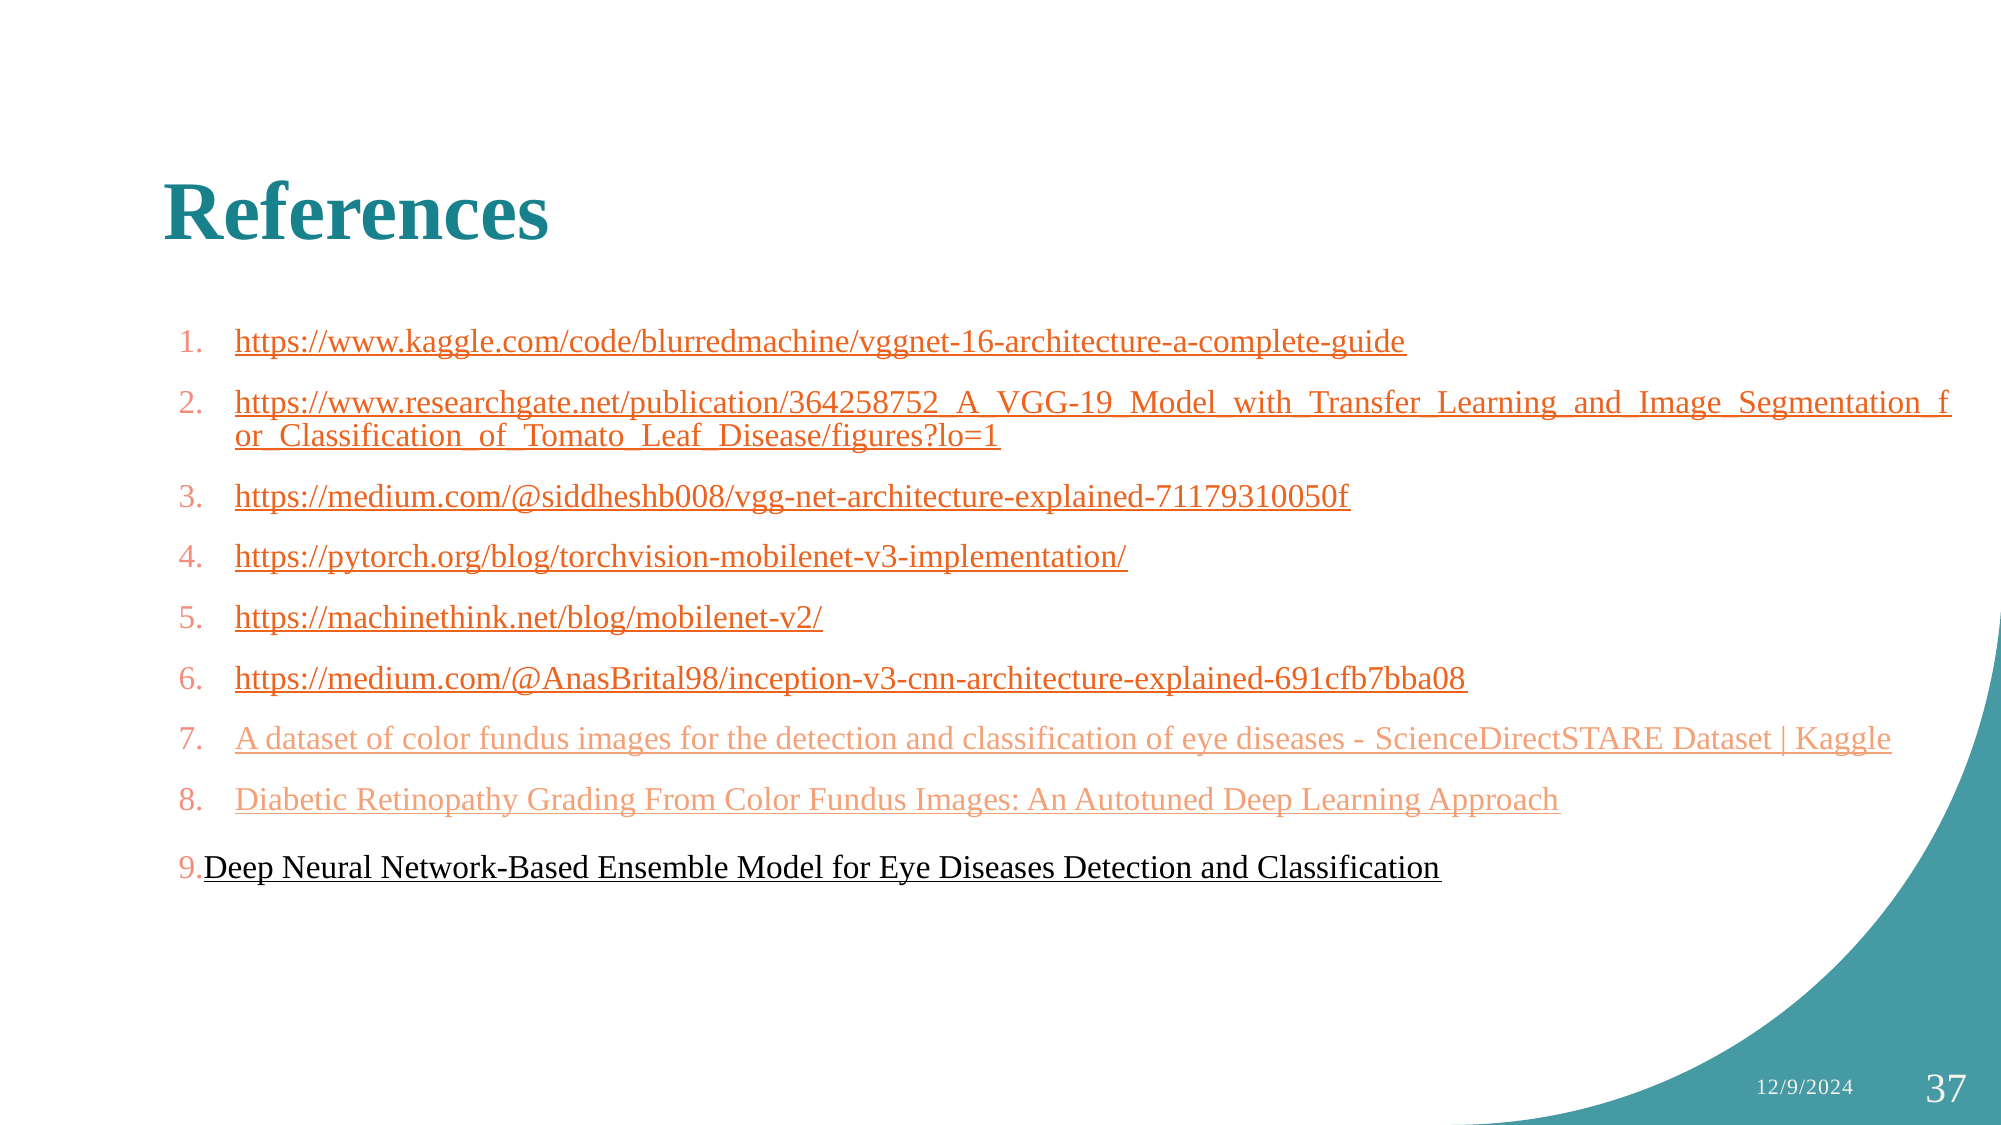

# References
https://www.kaggle.com/code/blurredmachine/vggnet-16-architecture-a-complete-guide
https://www.researchgate.net/publication/364258752_A_VGG-19_Model_with_Transfer_Learning_and_Image_Segmentation_for_Classification_of_Tomato_Leaf_Disease/figures?lo=1
https://medium.com/@siddheshb008/vgg-net-architecture-explained-71179310050f
https://pytorch.org/blog/torchvision-mobilenet-v3-implementation/
https://machinethink.net/blog/mobilenet-v2/
https://medium.com/@AnasBrital98/inception-v3-cnn-architecture-explained-691cfb7bba08
A dataset of color fundus images for the detection and classification of eye diseases - ScienceDirectSTARE Dataset | Kaggle
Diabetic Retinopathy Grading From Color Fundus Images: An Autotuned Deep Learning Approach

Deep Neural Network-Based Ensemble Model for Eye Diseases Detection and Classification

12/9/2024
37